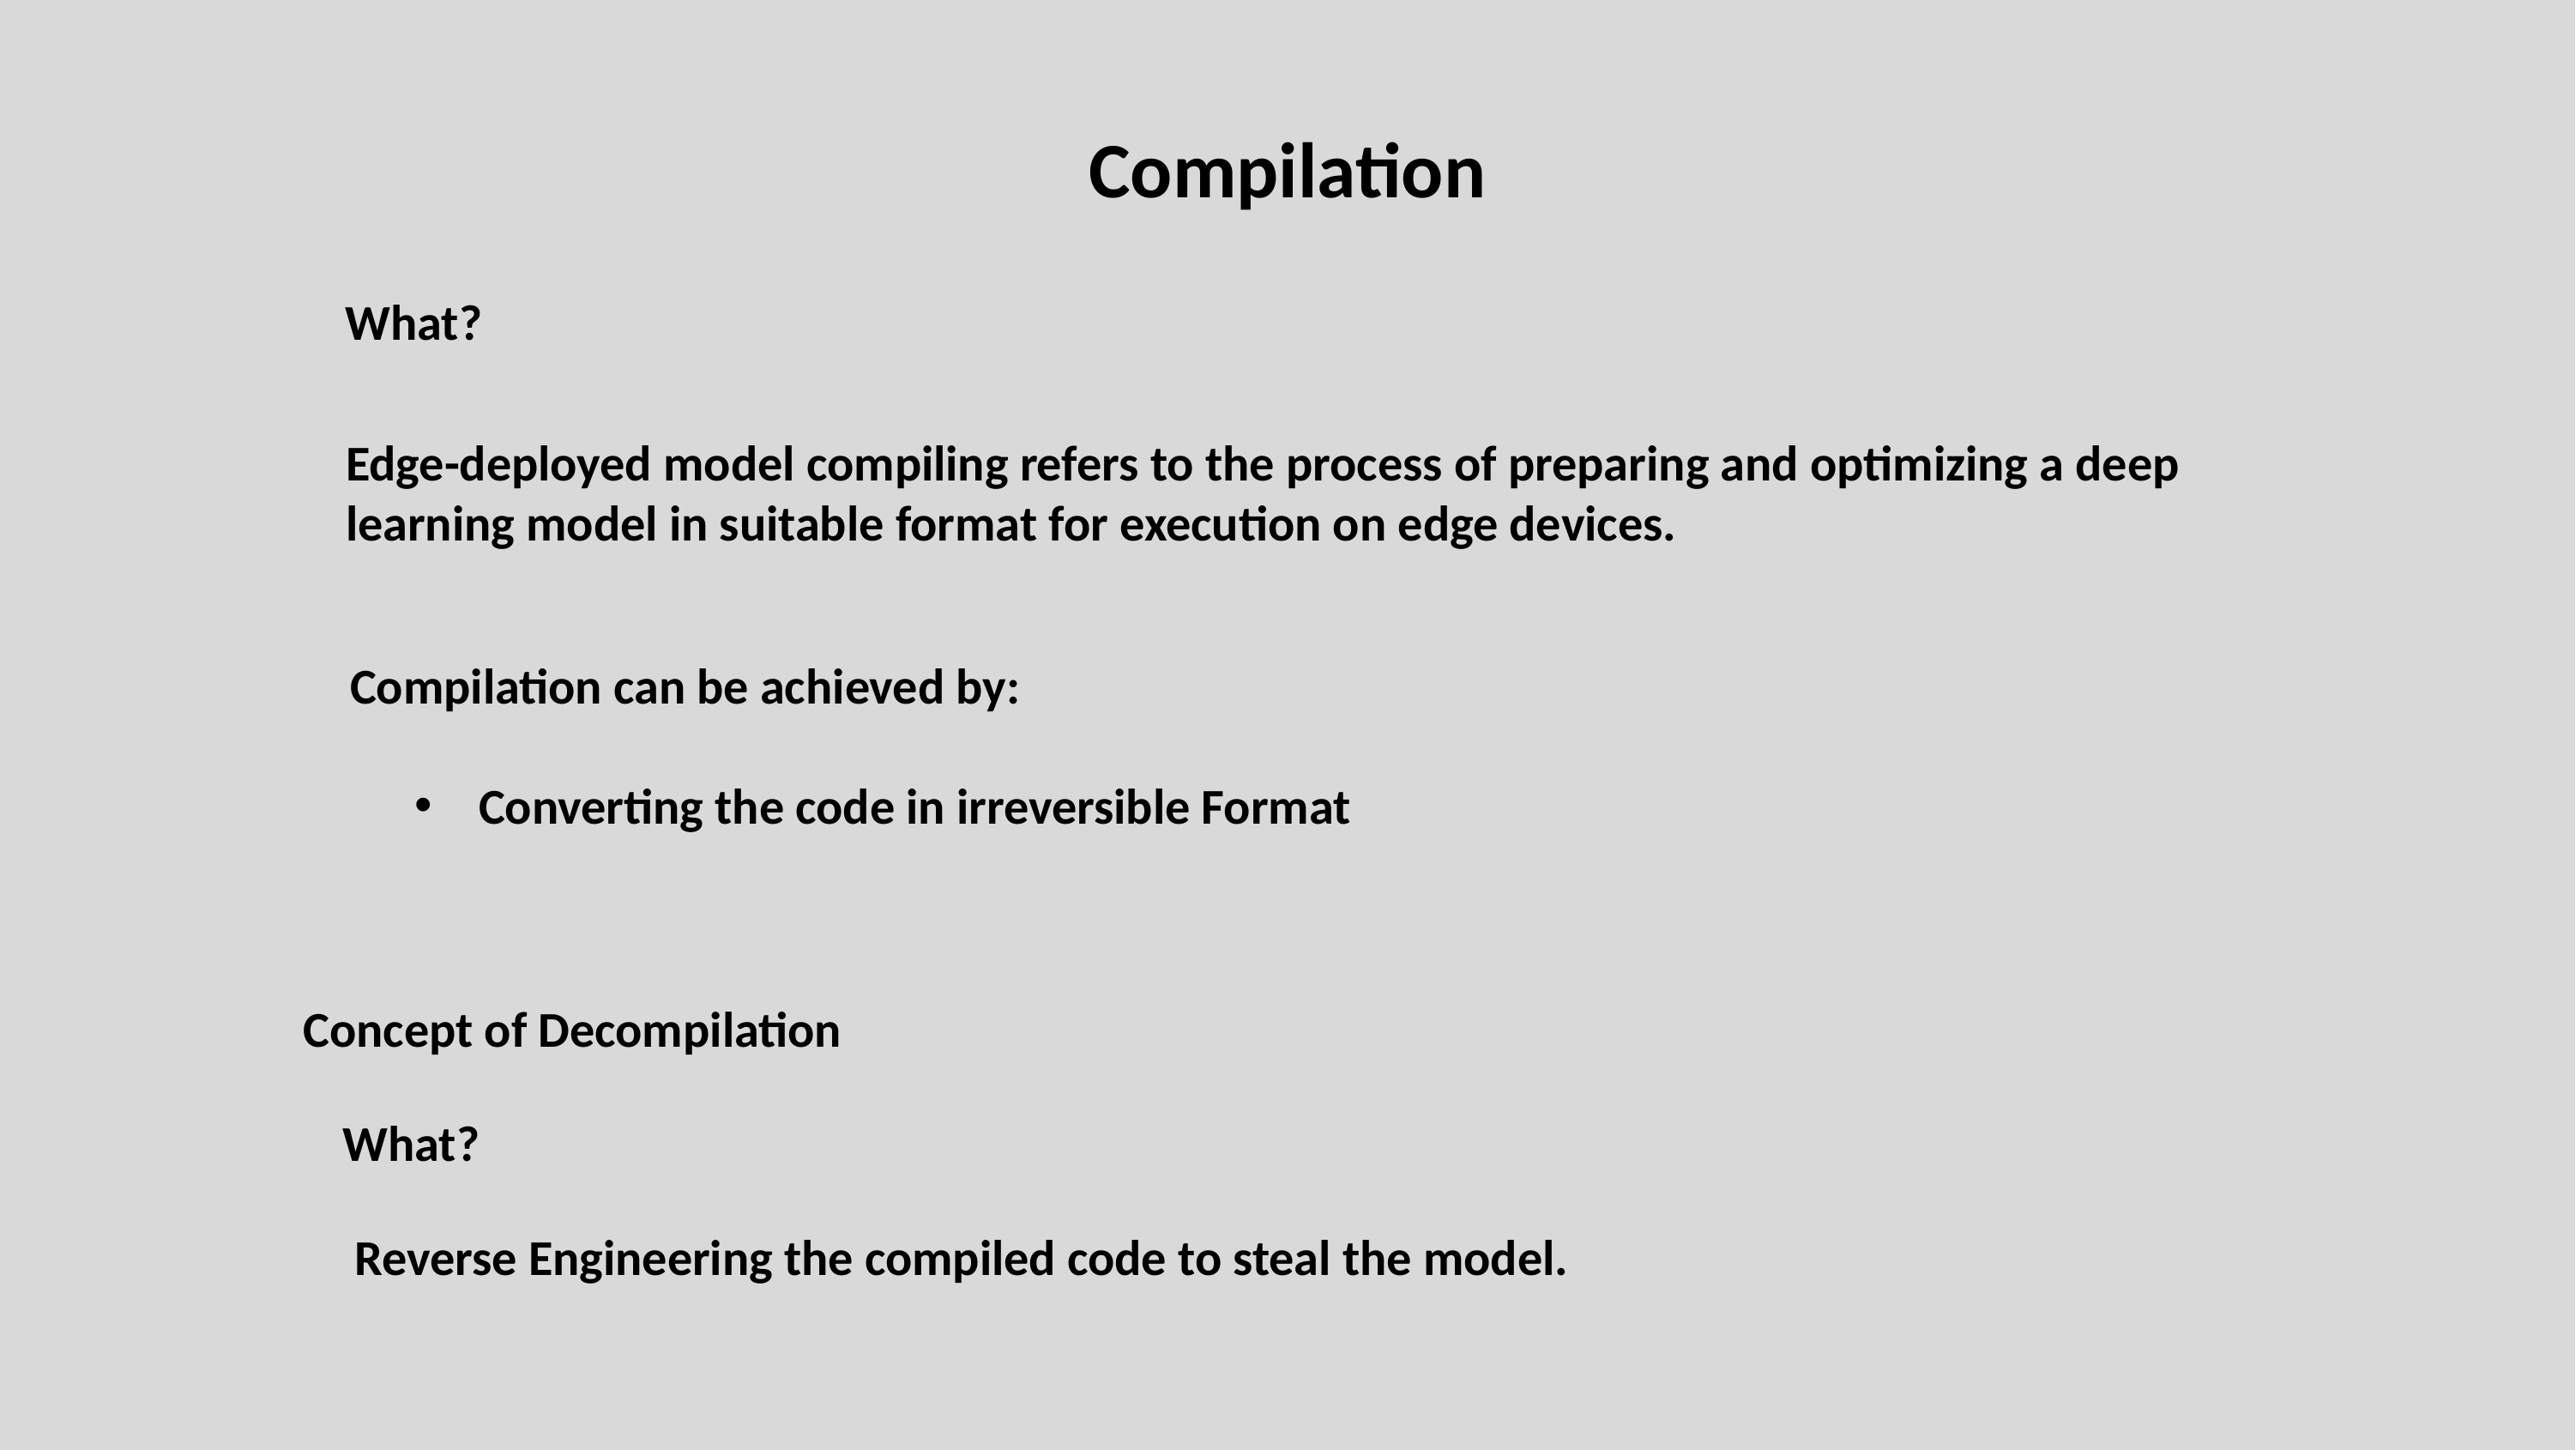

Compilation
What?
Edge-deployed model compiling refers to the process of preparing and optimizing a deep learning model in suitable format for execution on edge devices.
Compilation can be achieved by:

Converting the code in irreversible Format
Concept of Decompilation
What?
Reverse Engineering the compiled code to steal the model.